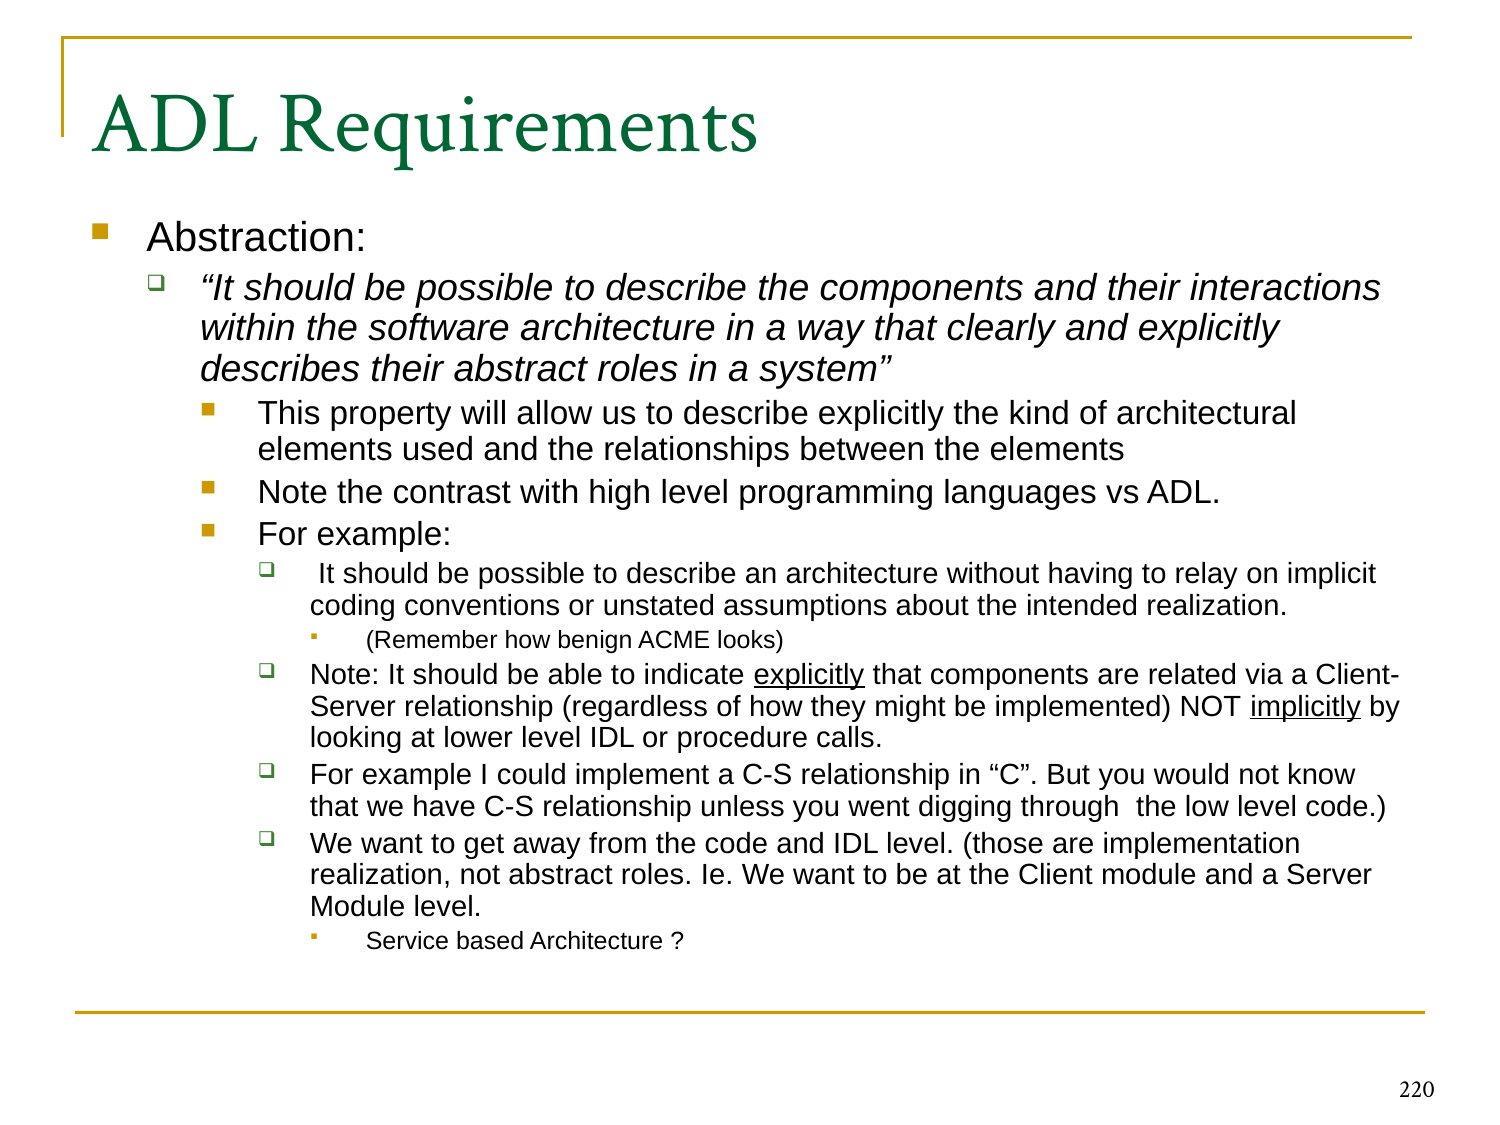

# ADL Requirements
Abstraction:
“It should be possible to describe the components and their interactions within the software architecture in a way that clearly and explicitly describes their abstract roles in a system”
This property will allow us to describe explicitly the kind of architectural elements used and the relationships between the elements
Note the contrast with high level programming languages vs ADL.
For example:
 It should be possible to describe an architecture without having to relay on implicit coding conventions or unstated assumptions about the intended realization.
(Remember how benign ACME looks)
Note: It should be able to indicate explicitly that components are related via a Client-Server relationship (regardless of how they might be implemented) NOT implicitly by looking at lower level IDL or procedure calls.
For example I could implement a C-S relationship in “C”. But you would not know that we have C-S relationship unless you went digging through  the low level code.)
We want to get away from the code and IDL level. (those are implementation realization, not abstract roles. Ie. We want to be at the Client module and a Server Module level.
Service based Architecture ?
220